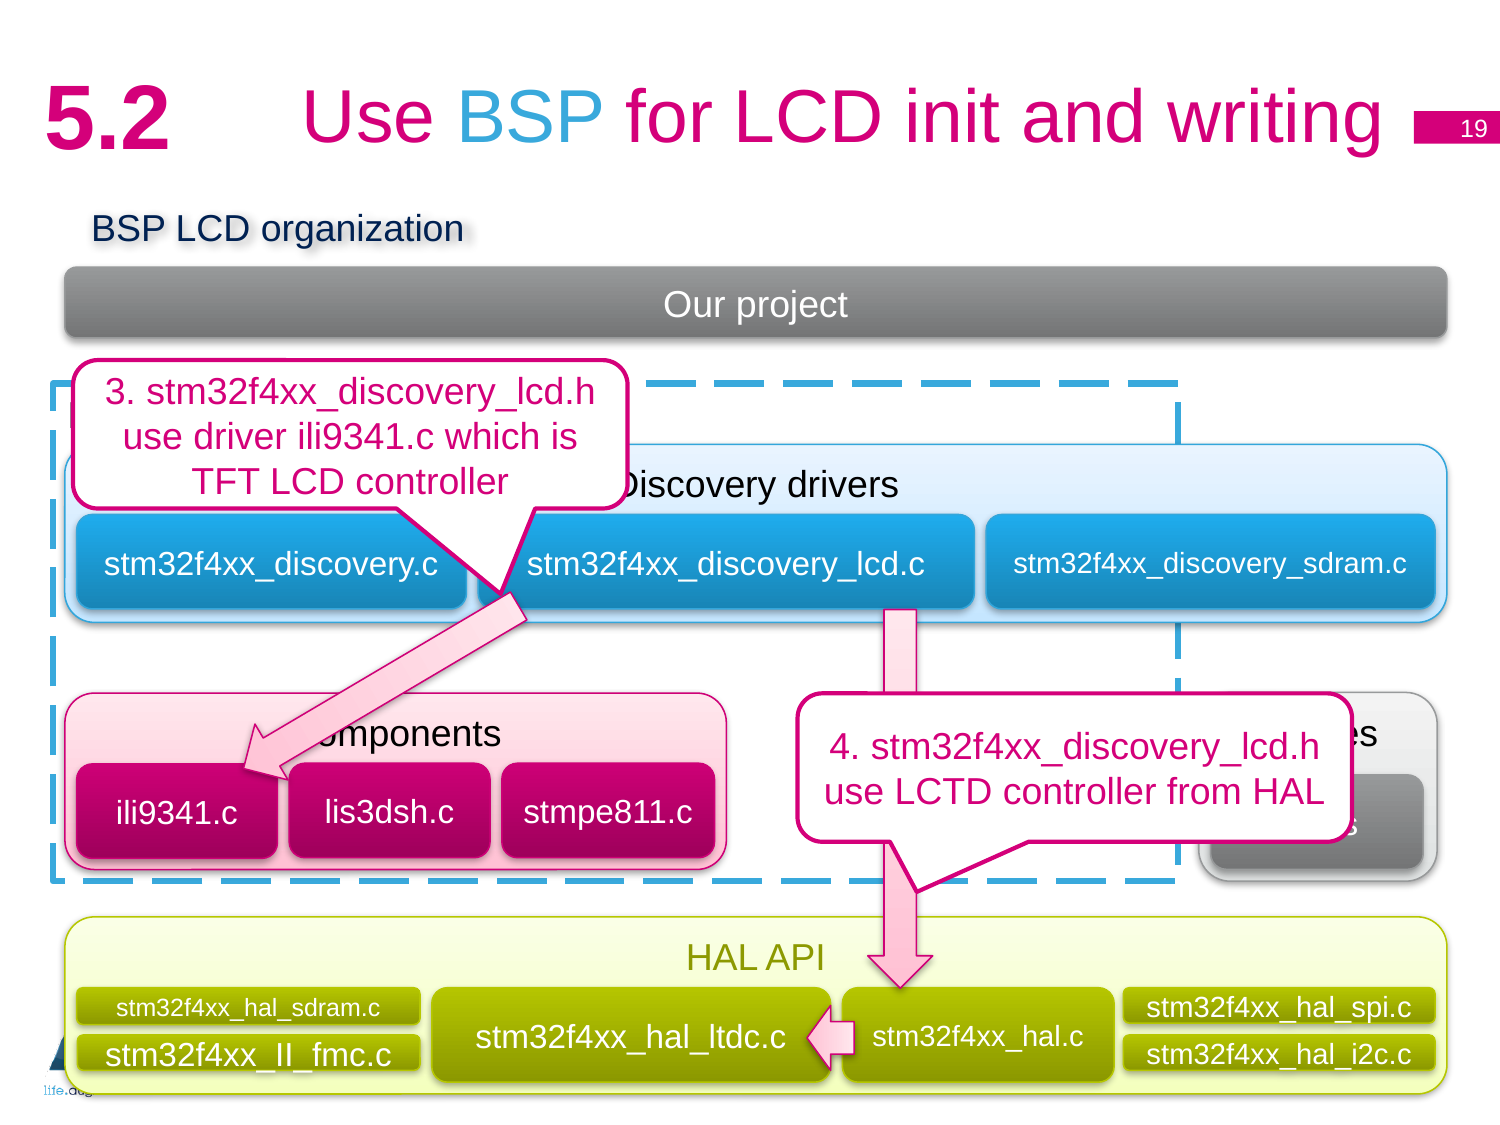

# Use BSP for LCD init and writing
5.2
19
BSP LCD organization

Our project
BSP package
Discovery drivers
stm32f4xx_discovery.c
stm32f4xx_discovery_lcd.c
stm32f4xx_discovery_sdram.c
Components
lis3dsh.c
stmpe811.c
ili9341.c
HAL API
stm32f4xx_hal_ltdc.c
stm32f4xx_hal.c
stm32f4xx_hal_spi.c
stm32f4xx_II_fmc.c
stm32f4xx_hal_i2c.c
3. stm32f4xx_discovery_lcd.h use driver ili9341.c which is TFT LCD controller

Utilities
4. stm32f4xx_discovery_lcd.h use LCTD controller from HAL
Fonts
stm32f4xx_hal_sdram.c